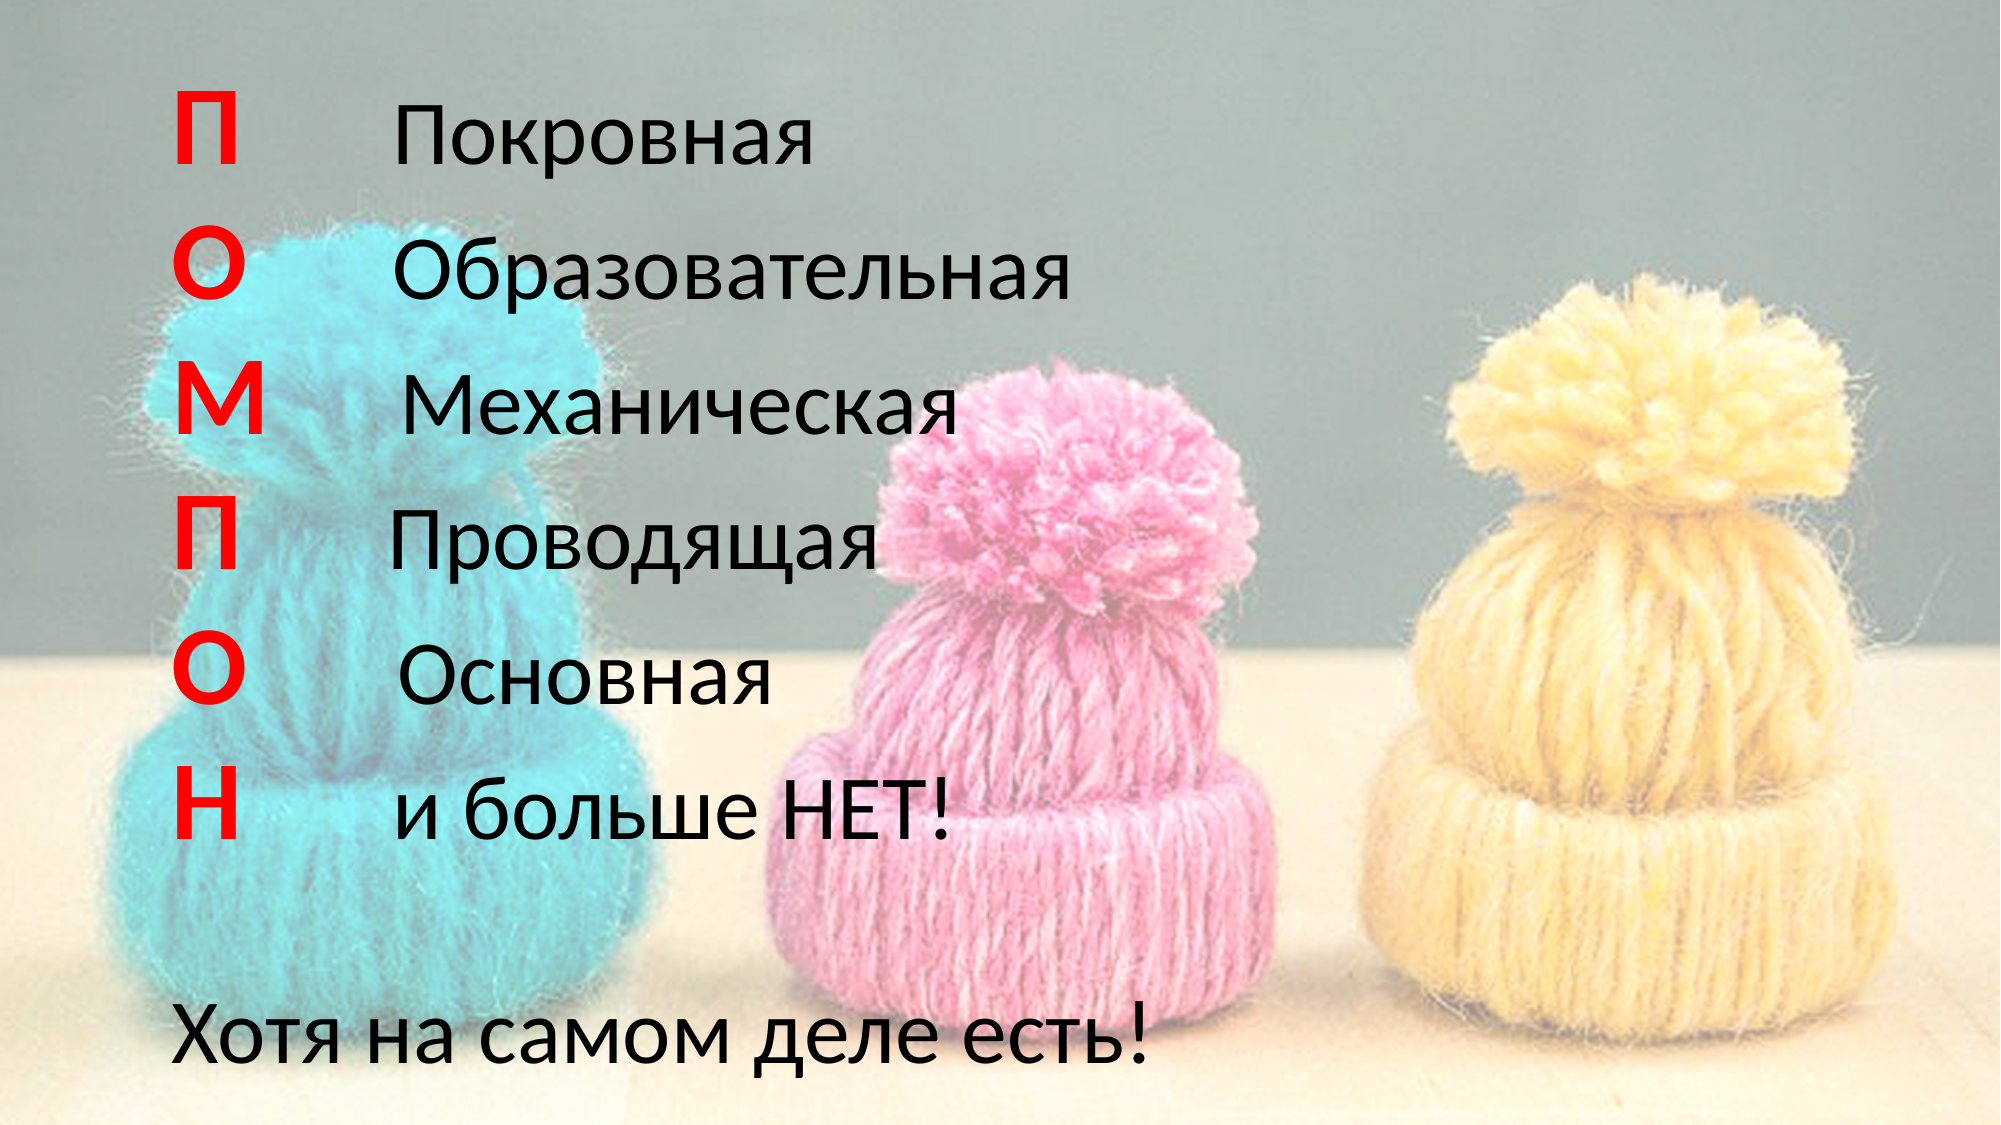

П       Покровная
О       Образовательная
М      Механическая
П       Проводящая
О       Основная
Н       и больше НЕТ!

Хотя на самом деле есть!